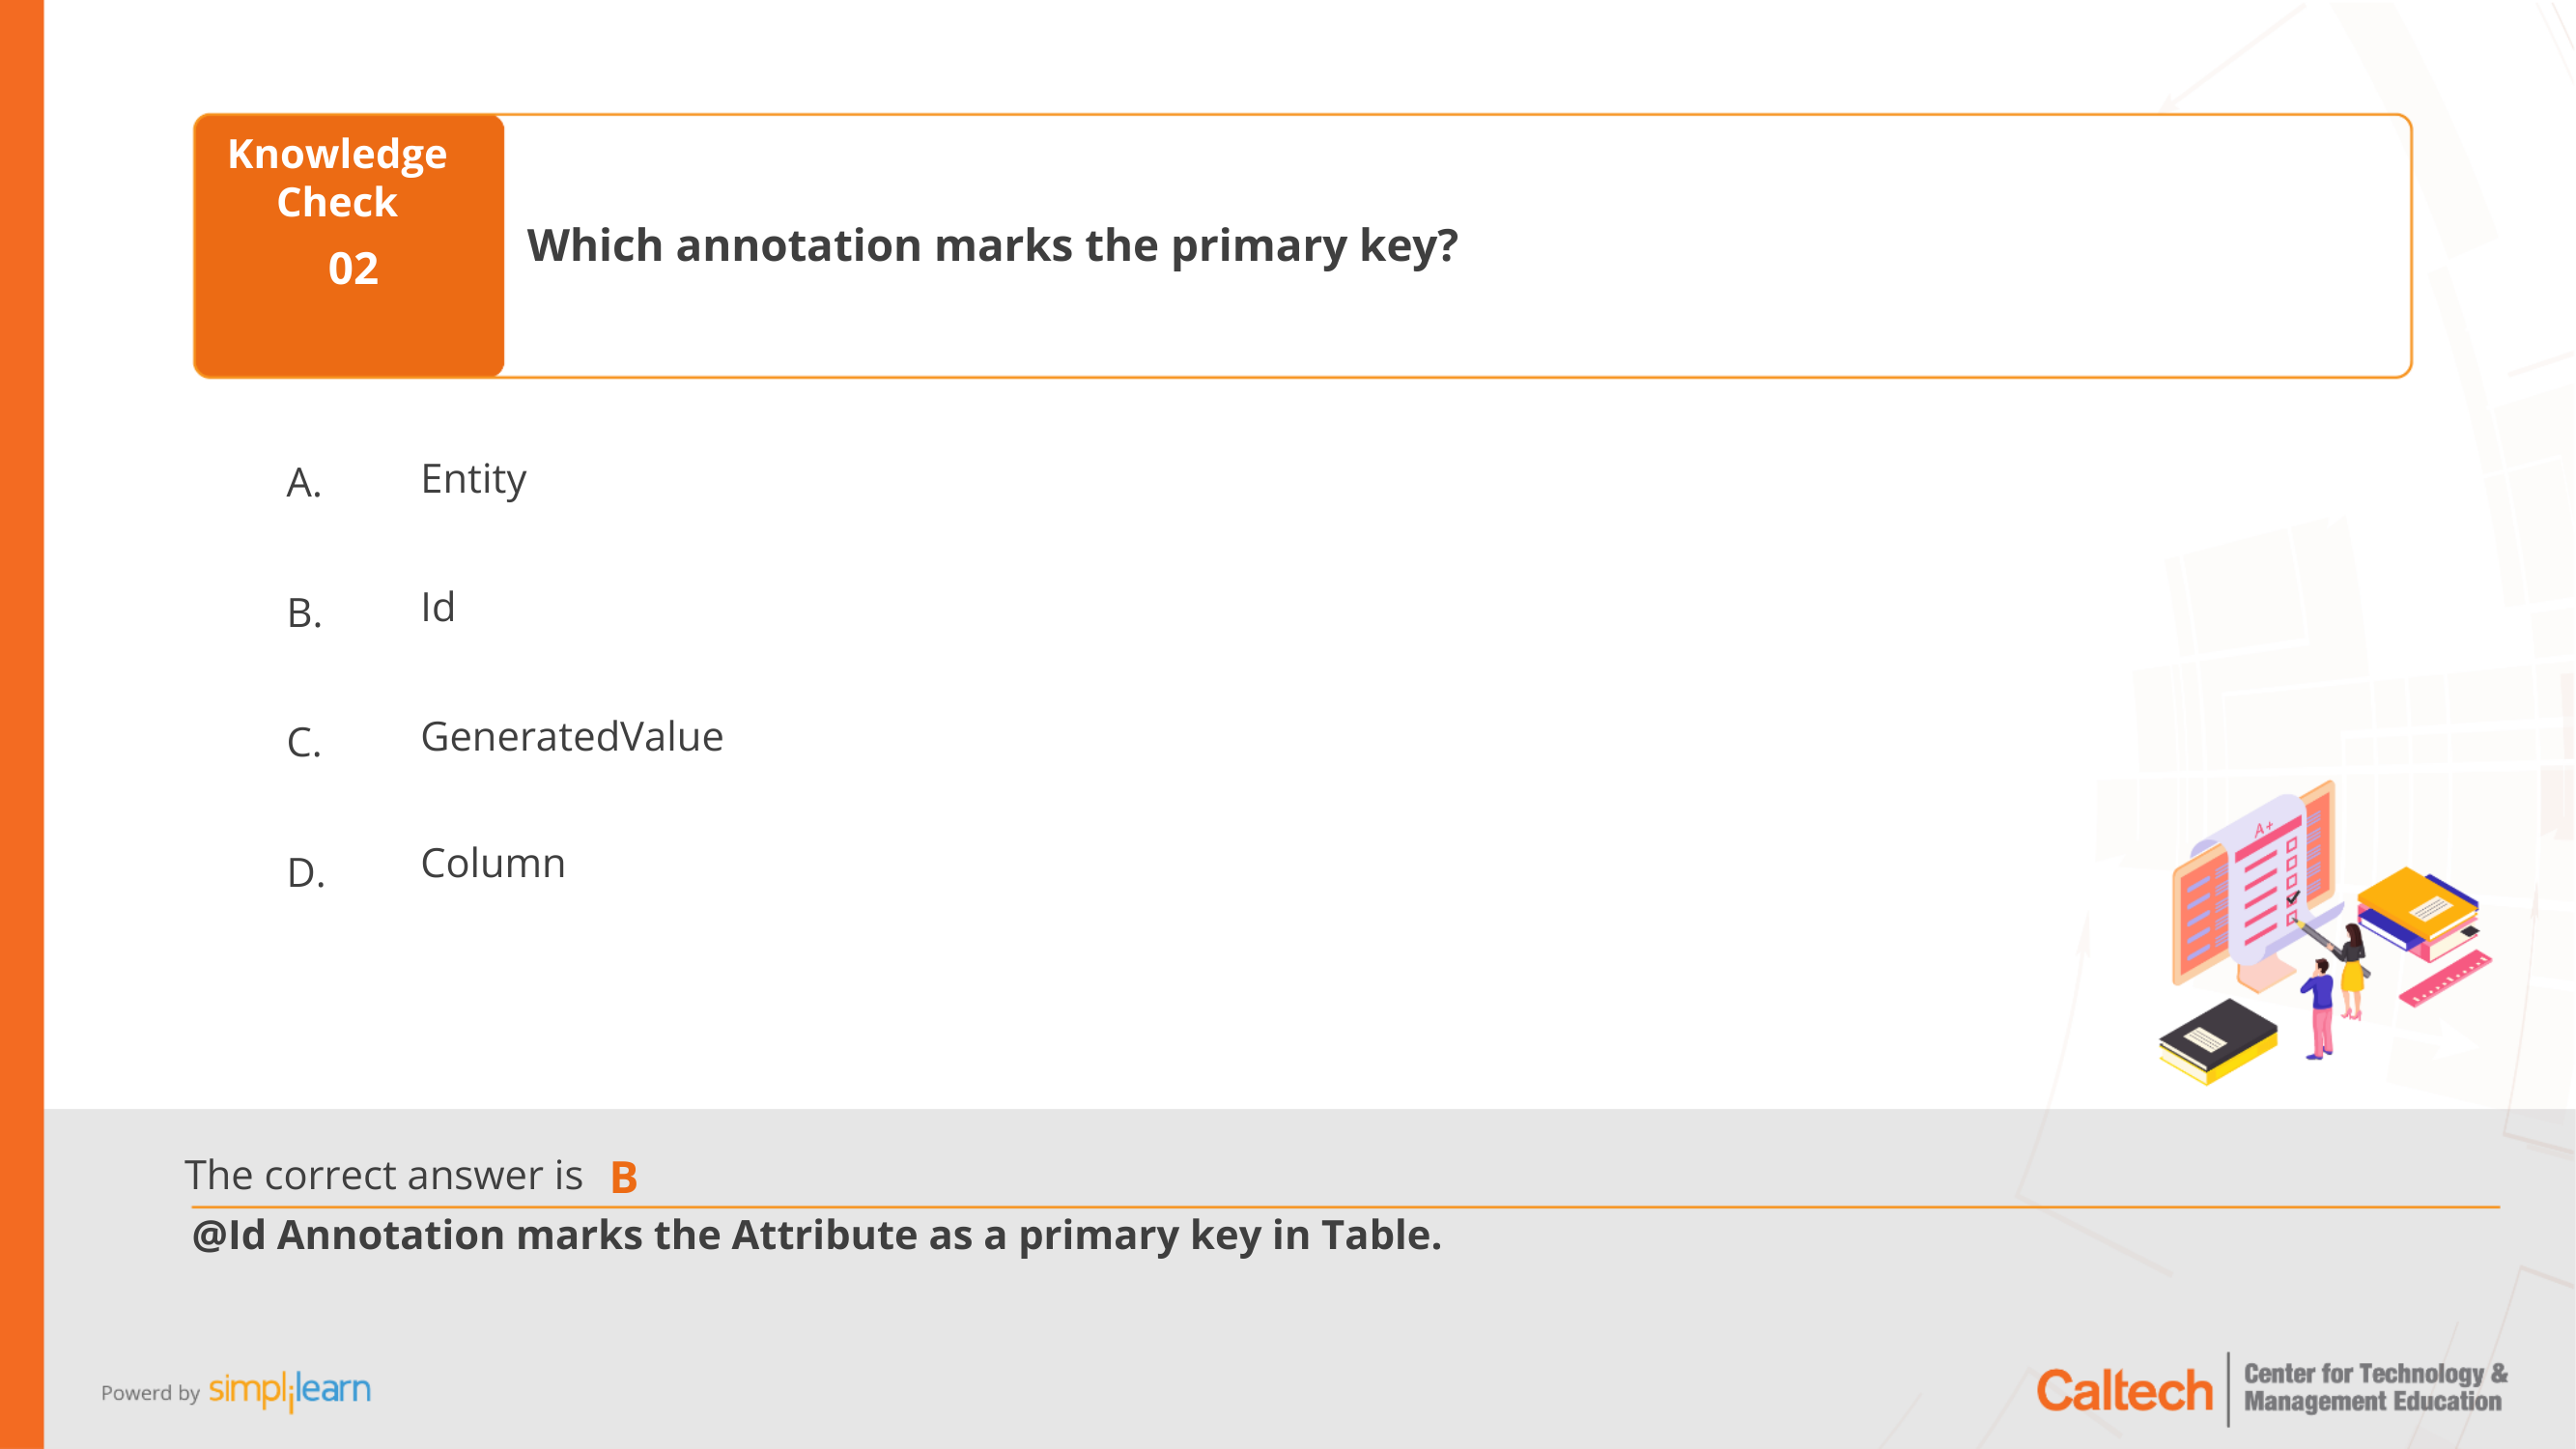

Which annotation marks the primary key?
02
Entity
Id
GeneratedValue
Column
B
@Id Annotation marks the Attribute as a primary key in Table.